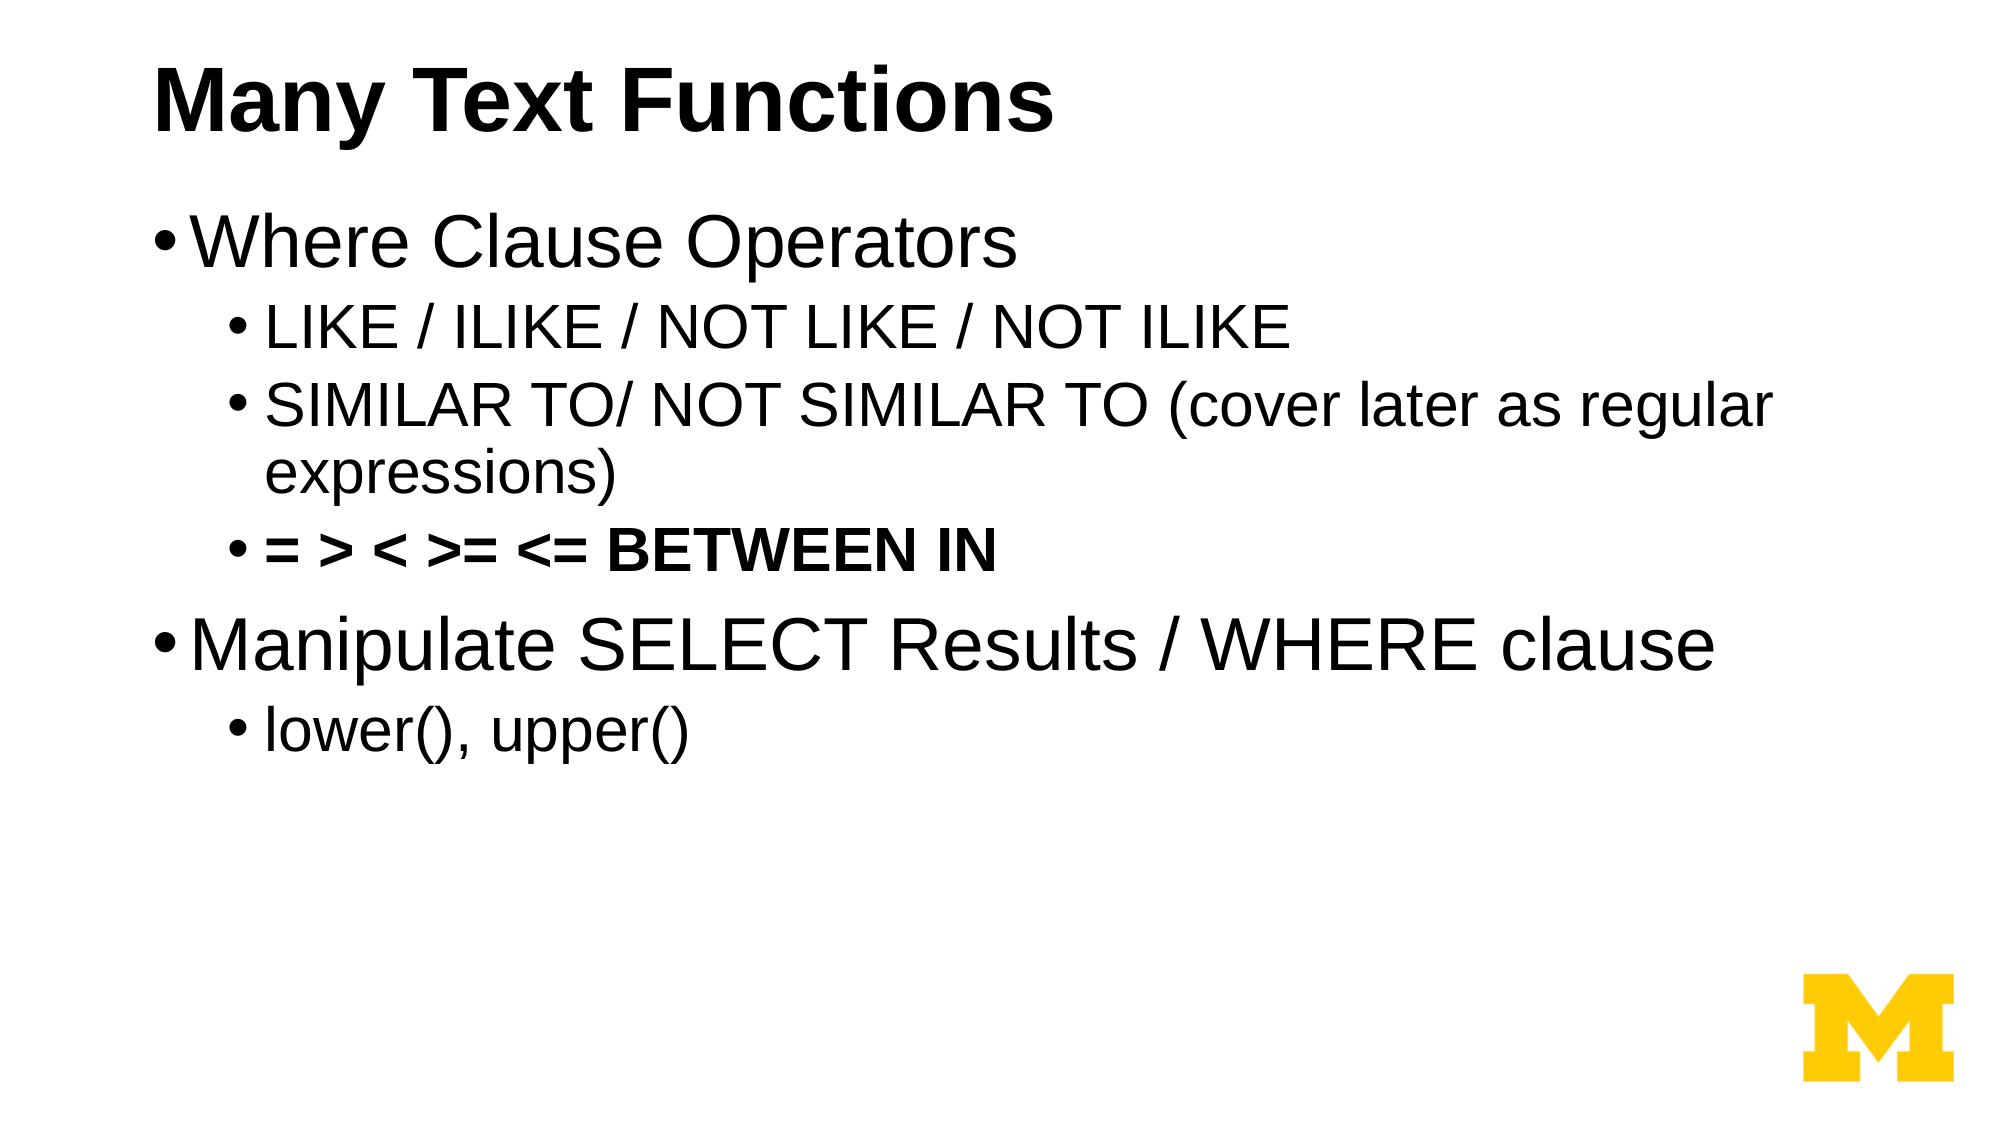

# Many Text Functions
Where Clause Operators
LIKE / ILIKE / NOT LIKE / NOT ILIKE
SIMILAR TO/ NOT SIMILAR TO (cover later as regular expressions)
= > < >= <= BETWEEN IN
Manipulate SELECT Results / WHERE clause
lower(), upper()